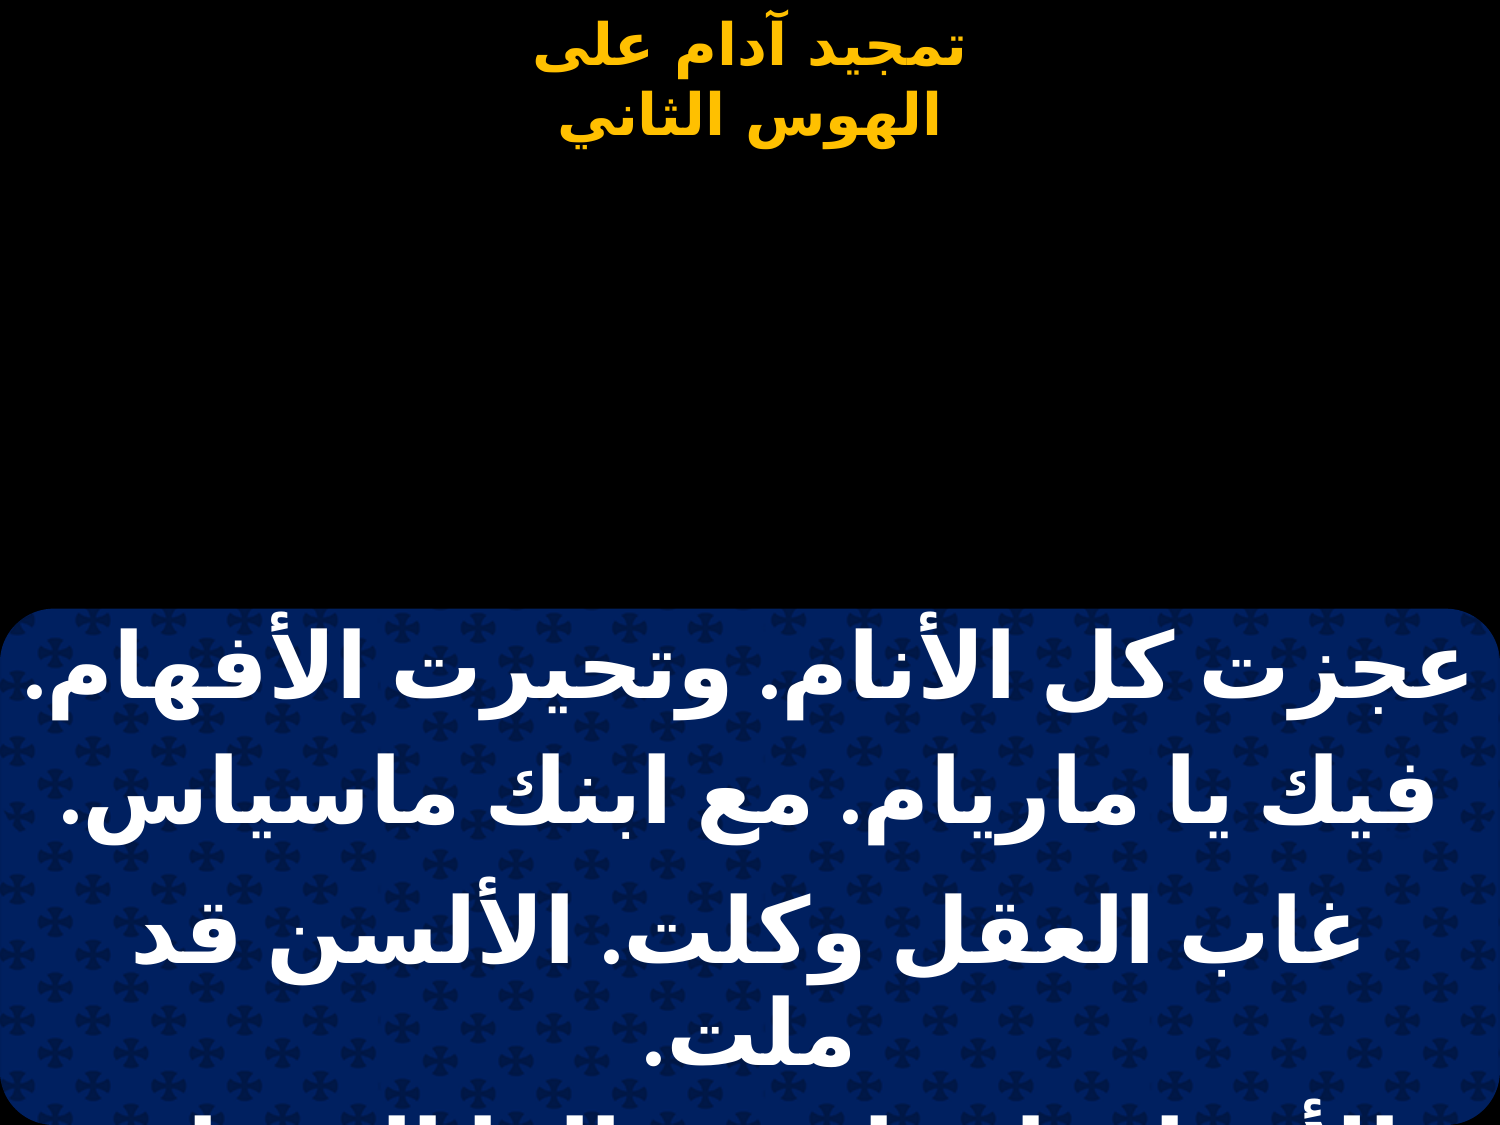

#
| عجزت كل الأنام. وتحيرت الأفهام. |
| --- |
| فيك يا ماريام. مع ابنك ماسياس. |
|  |
| غاب العقل وكلت. الألسن قد ملت. |
| والأعداء بك ذلت. ونالوا القصاص. |